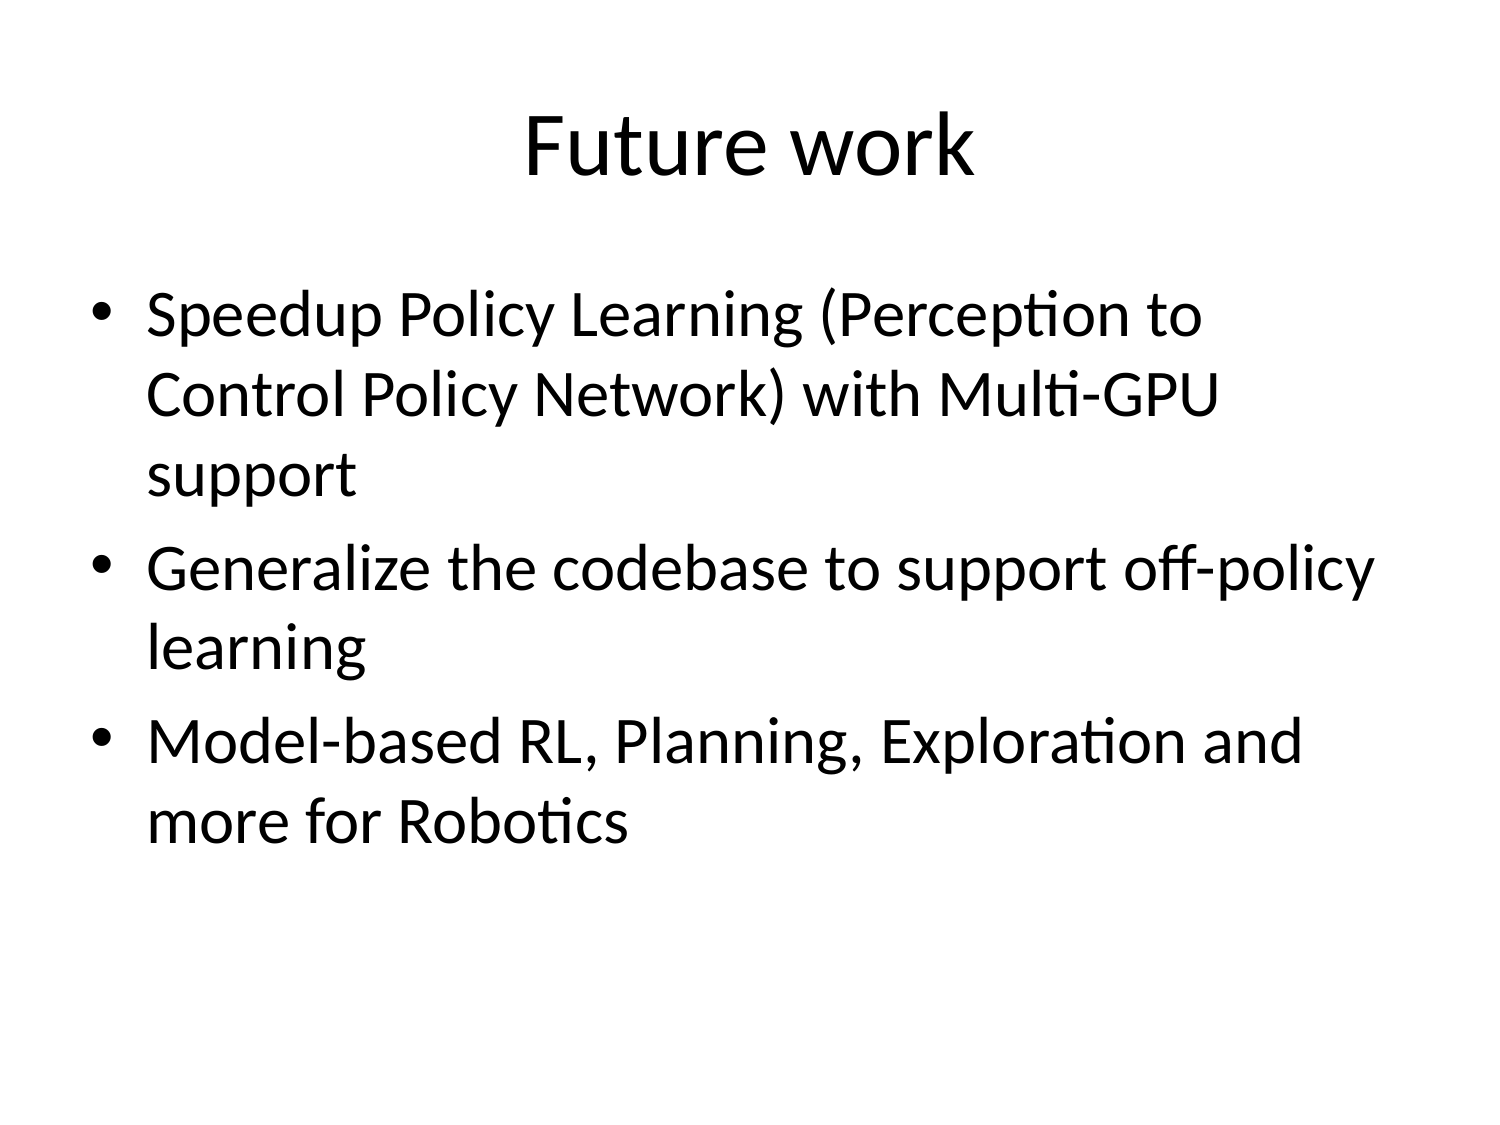

# Future work
Speedup Policy Learning (Perception to Control Policy Network) with Multi-GPU support
Generalize the codebase to support off-policy learning
Model-based RL, Planning, Exploration and more for Robotics